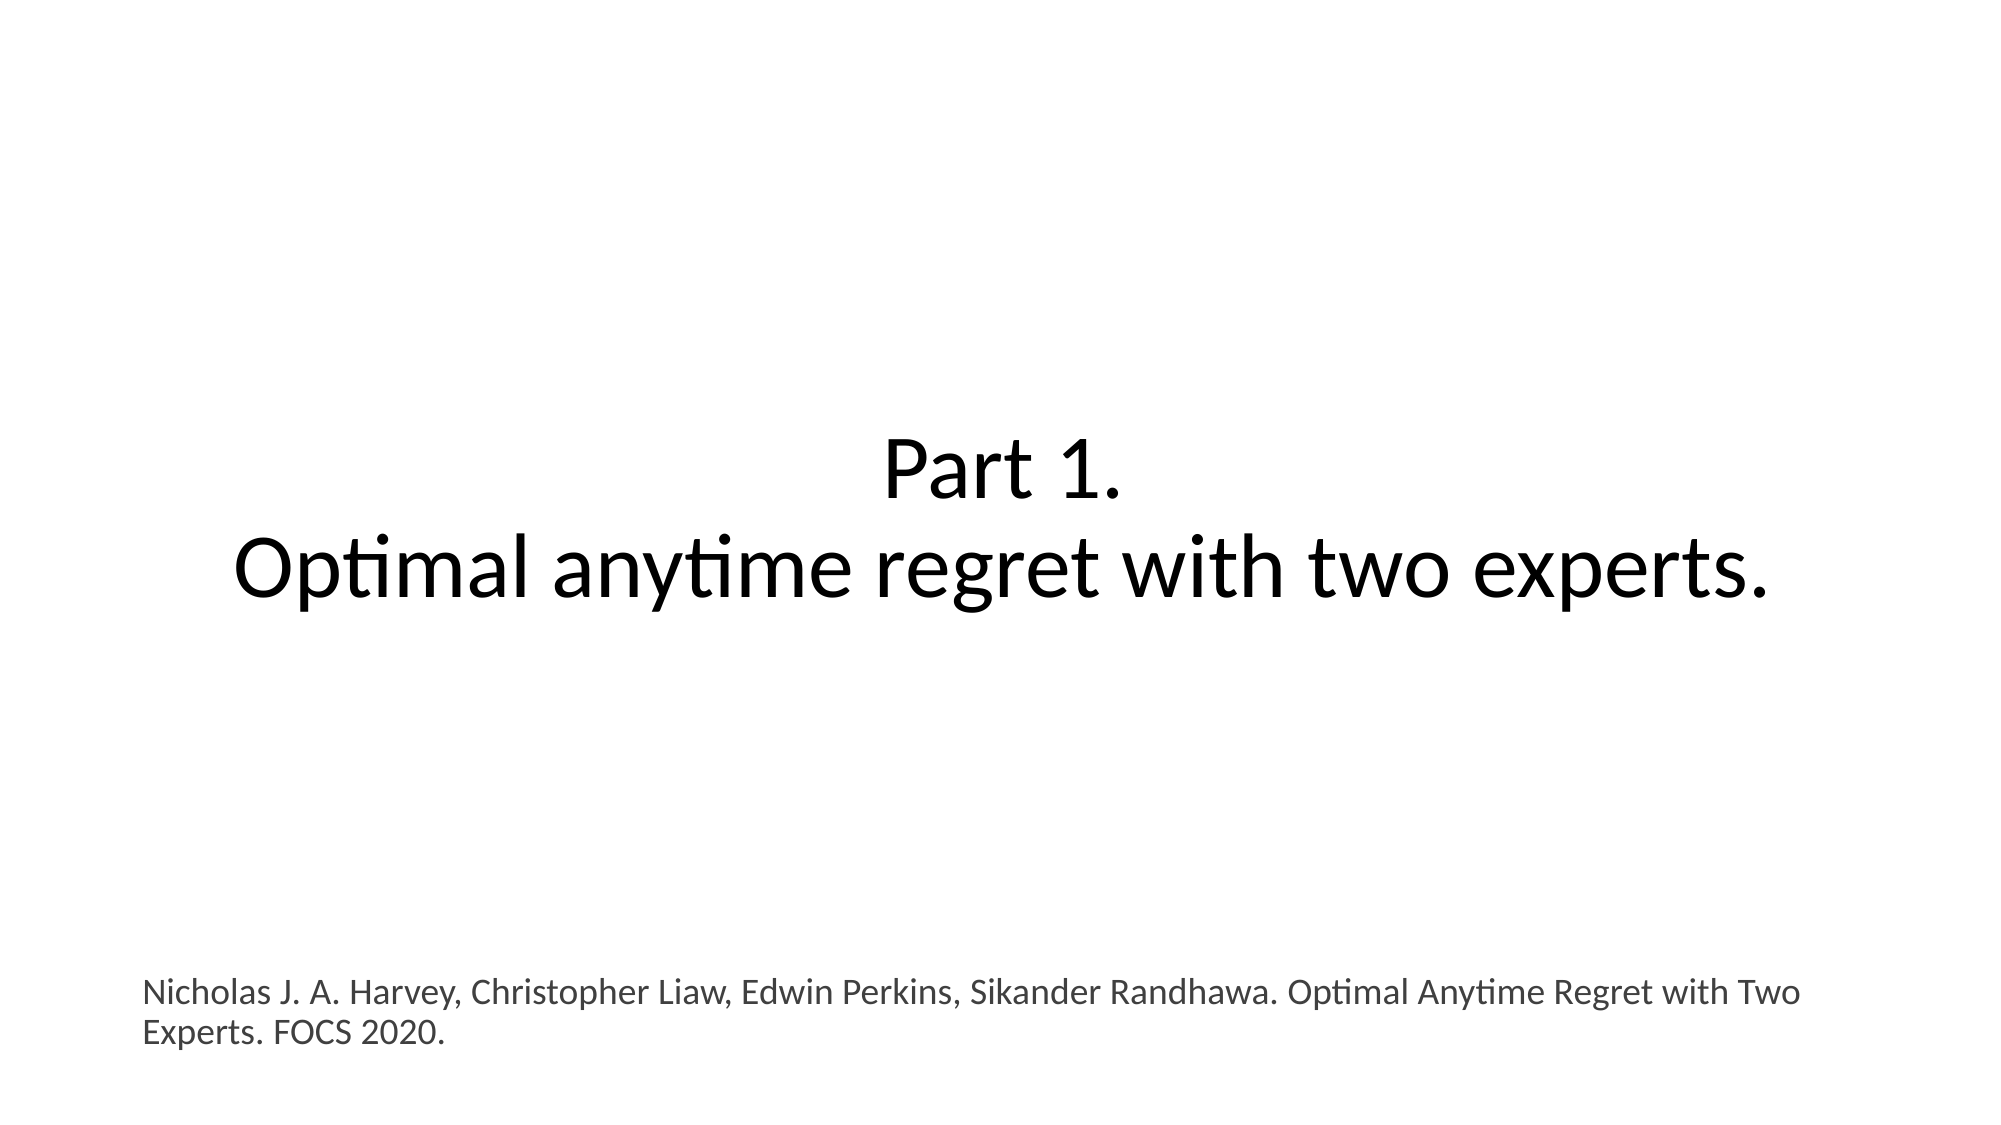

# Part 1. Optimal anytime regret with two experts.
Nicholas J. A. Harvey, Christopher Liaw, Edwin Perkins, Sikander Randhawa. Optimal Anytime Regret with Two Experts. FOCS 2020.